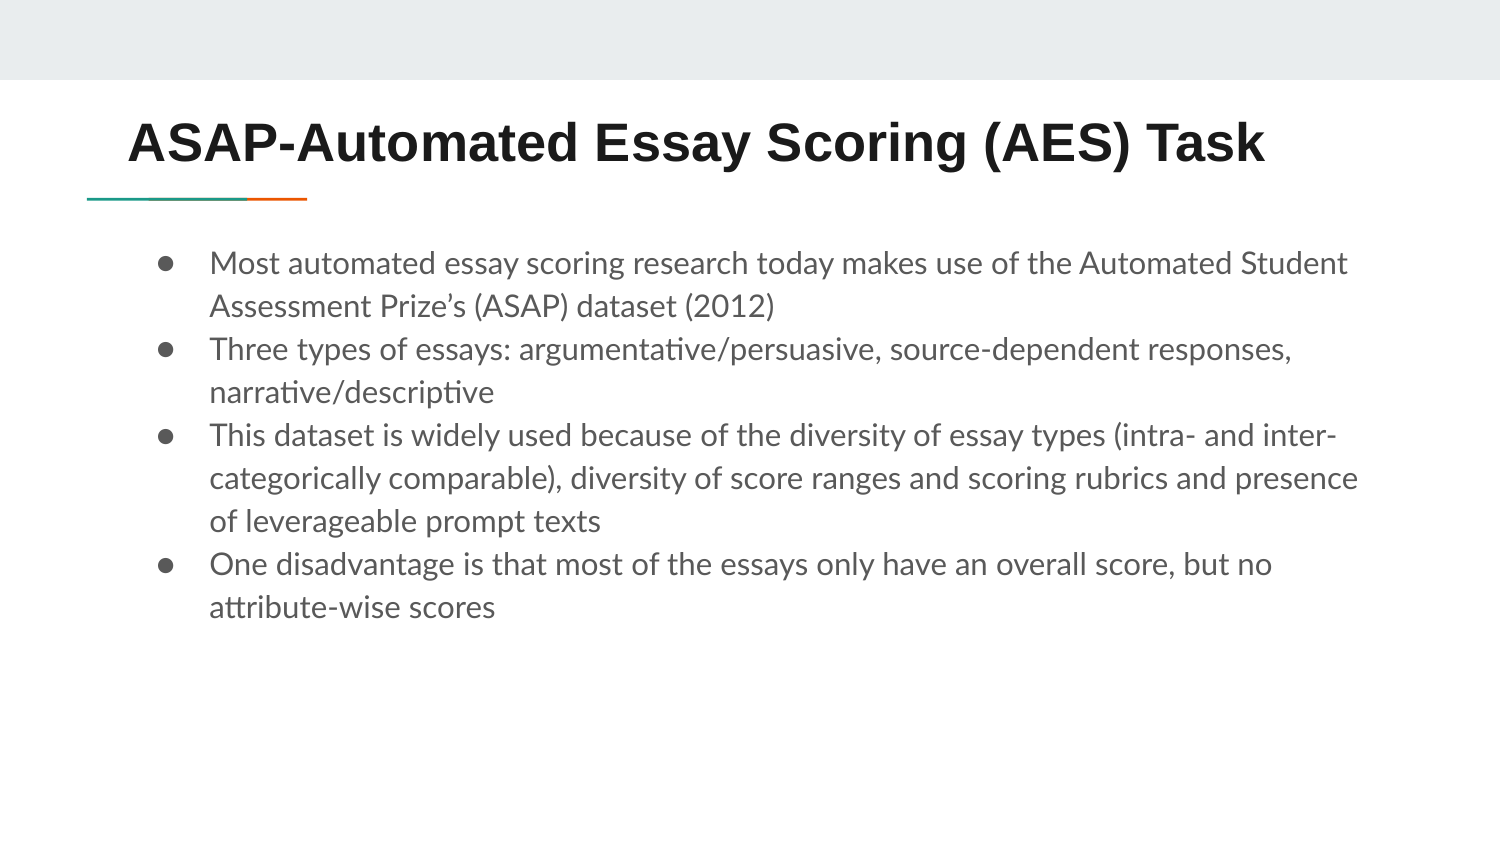

# ASAP-Automated Essay Scoring (AES) Task
Most automated essay scoring research today makes use of the Automated Student Assessment Prize’s (ASAP) dataset (2012)
Three types of essays: argumentative/persuasive, source-dependent responses, narrative/descriptive
This dataset is widely used because of the diversity of essay types (intra- and inter- categorically comparable), diversity of score ranges and scoring rubrics and presence of leverageable prompt texts
One disadvantage is that most of the essays only have an overall score, but no attribute-wise scores